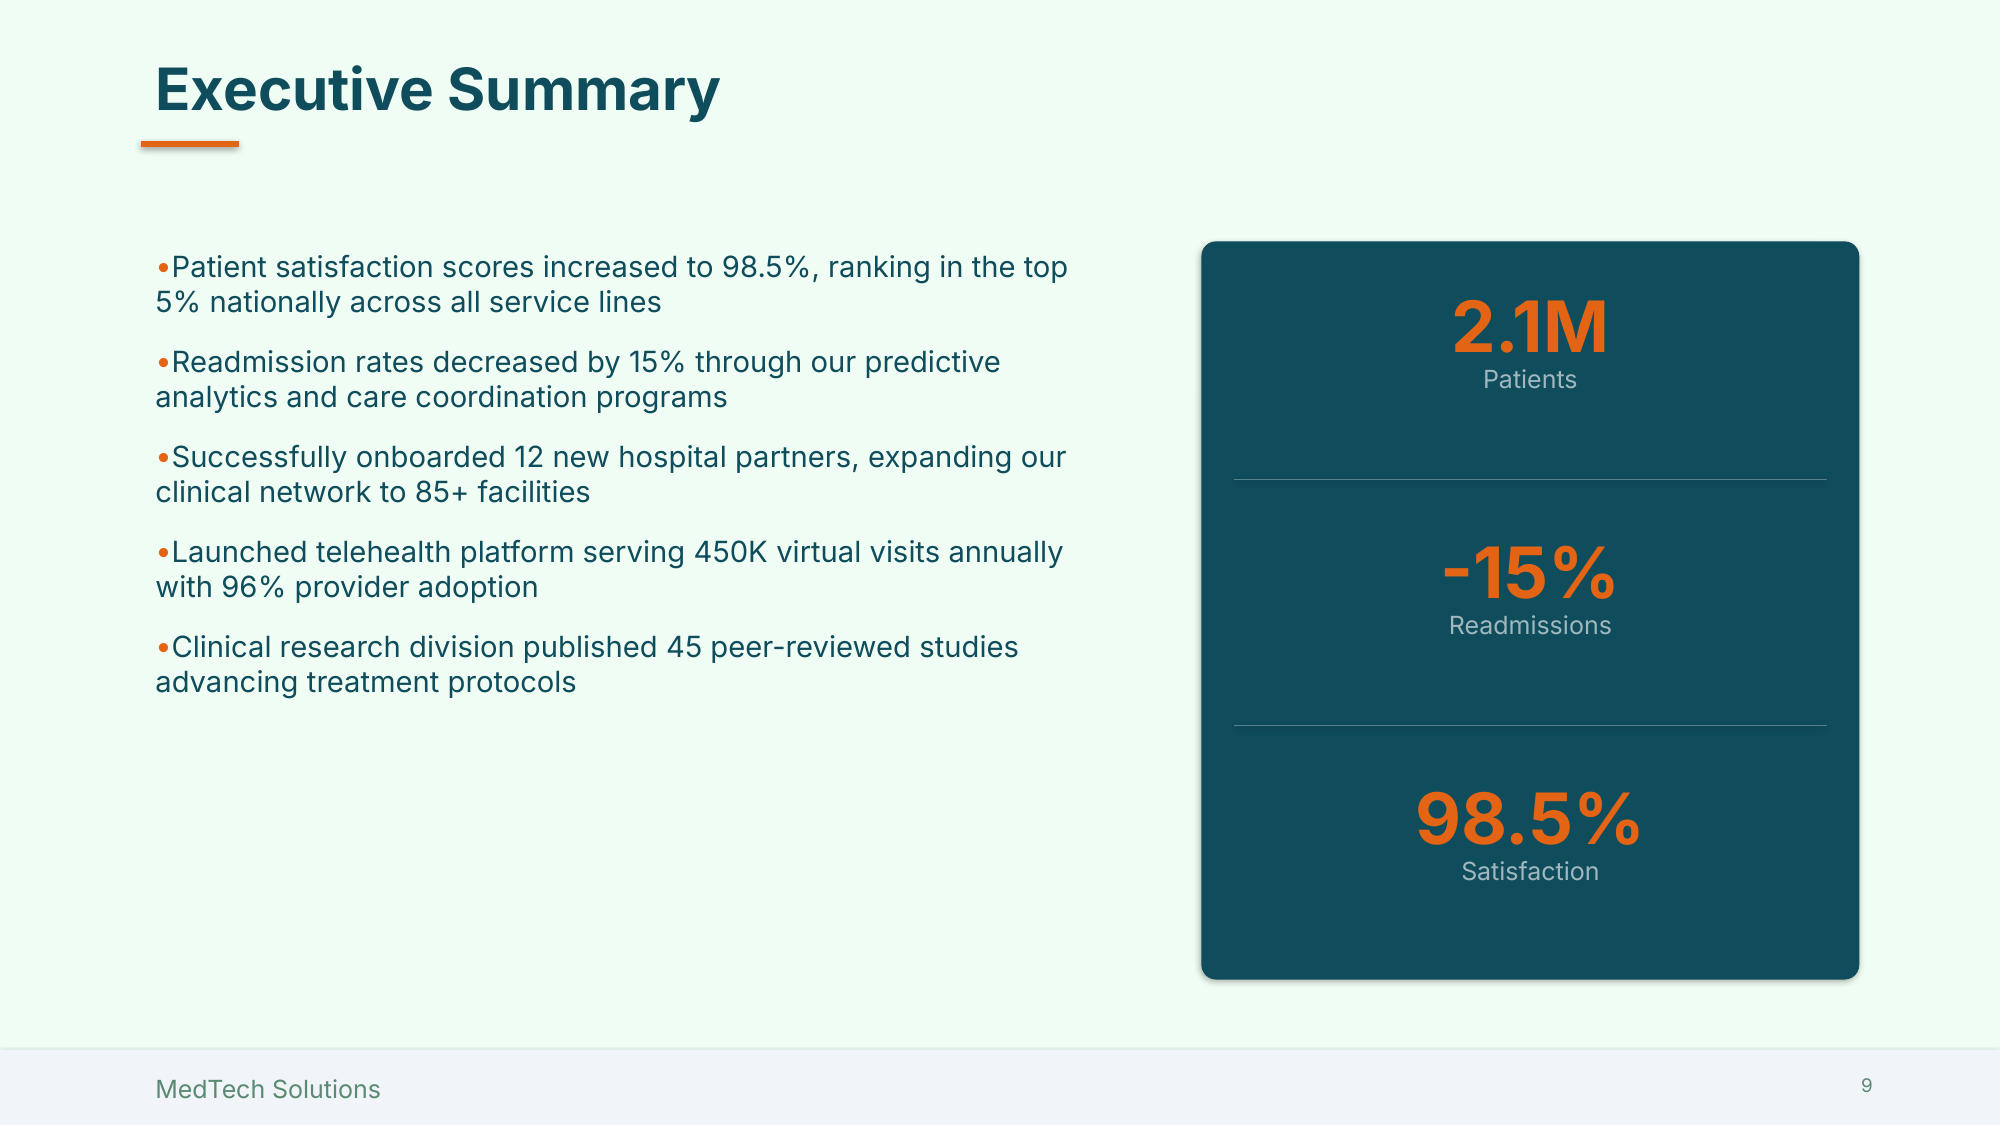

Executive Summary
Patient satisfaction scores increased to 98.5%, ranking in the top 5% nationally across all service lines
Readmission rates decreased by 15% through our predictive analytics and care coordination programs
Successfully onboarded 12 new hospital partners, expanding our clinical network to 85+ facilities
Launched telehealth platform serving 450K virtual visits annually with 96% provider adoption
Clinical research division published 45 peer-reviewed studies advancing treatment protocols

2.1M
Patients
-15%
Readmissions
98.5%
Satisfaction

MedTech Solutions
9